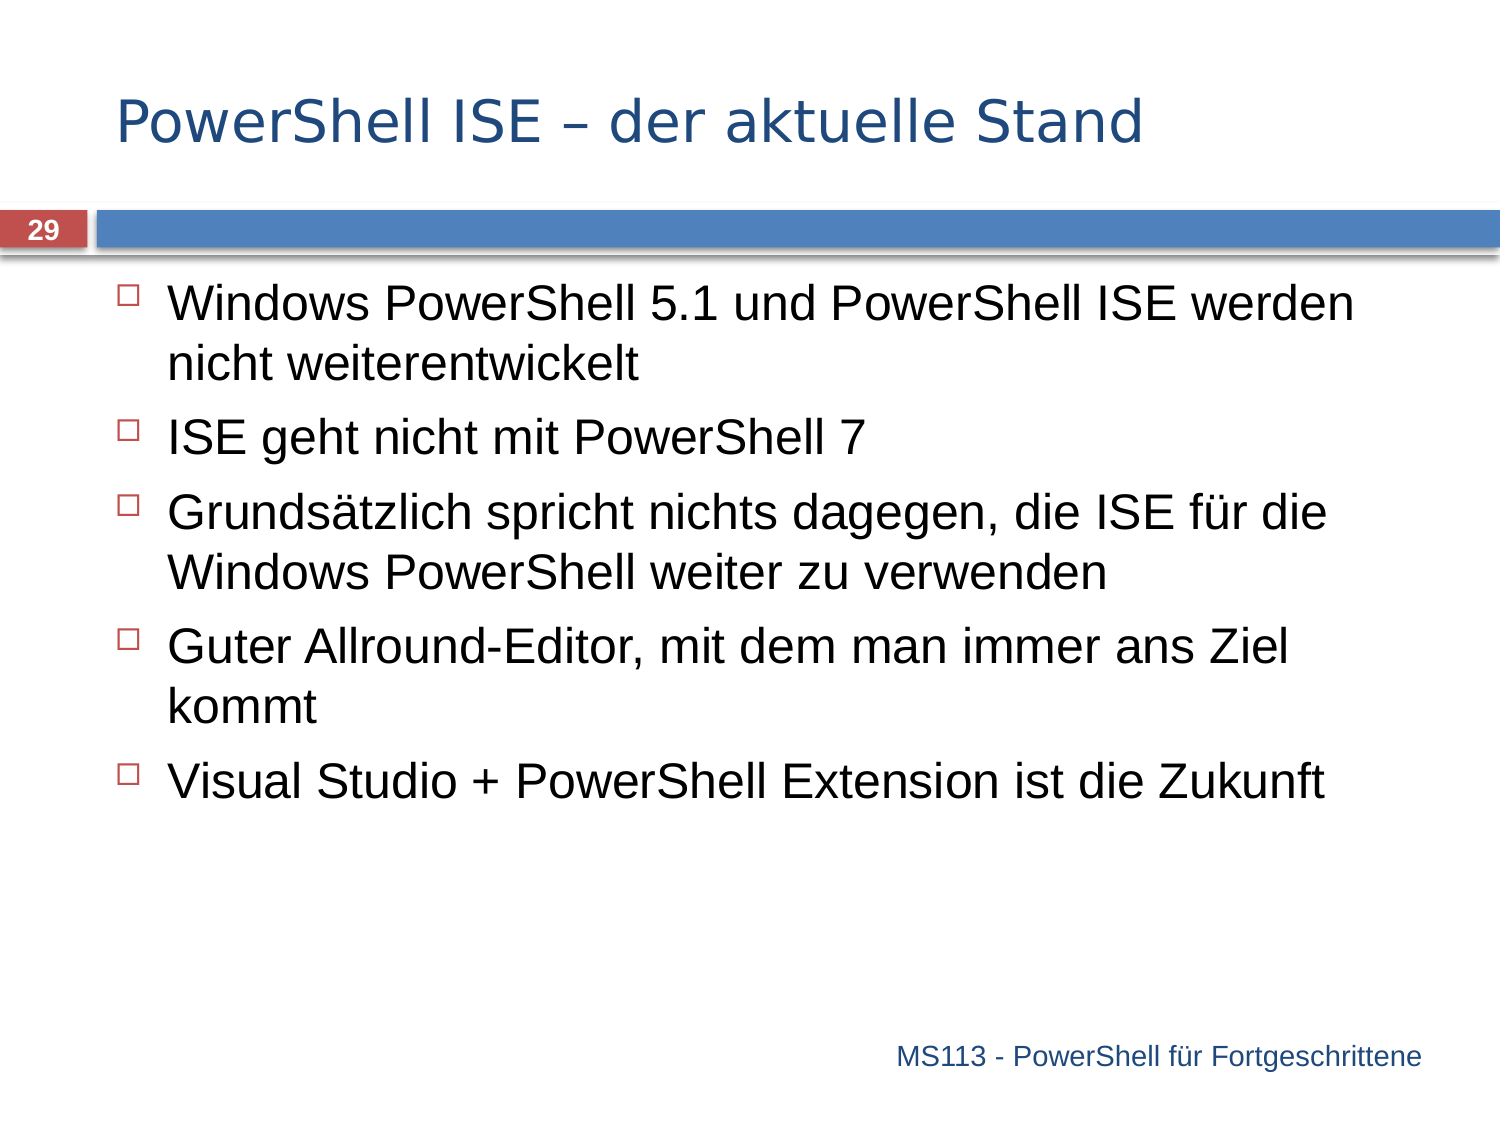

# PowerShell ISE – der aktuelle Stand
29
Windows PowerShell 5.1 und PowerShell ISE werden nicht weiterentwickelt
ISE geht nicht mit PowerShell 7
Grundsätzlich spricht nichts dagegen, die ISE für die Windows PowerShell weiter zu verwenden
Guter Allround-Editor, mit dem man immer ans Ziel kommt
Visual Studio + PowerShell Extension ist die Zukunft
MS113 - PowerShell für Fortgeschrittene